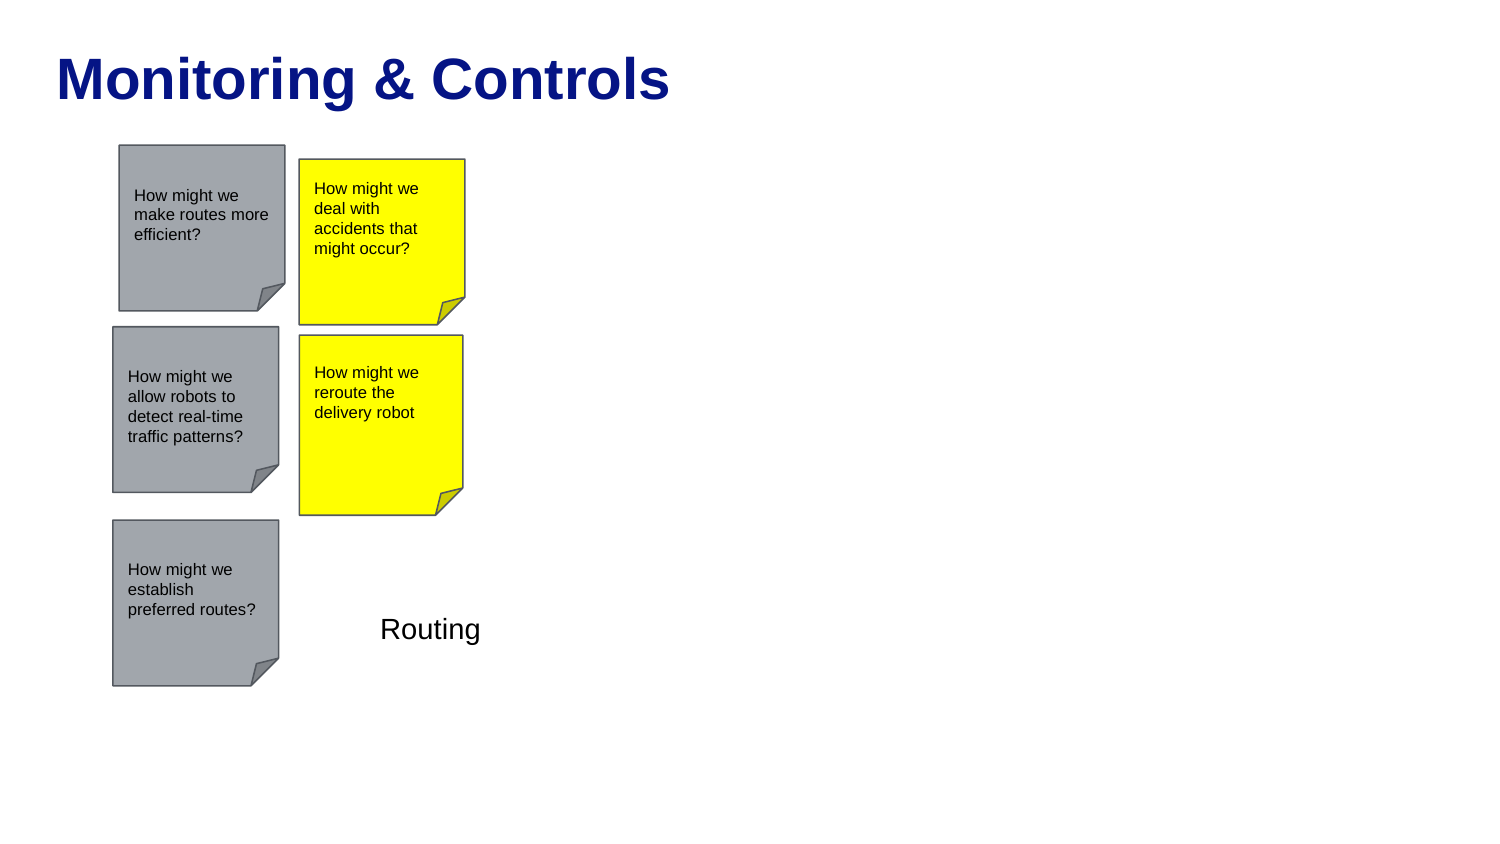

# Monitoring & Controls
How might we make routes more efficient?
How might we deal with accidents that might occur?

How might we allow robots to detect real-time traffic patterns?

How might we reroute the delivery robot

How might we establish preferred routes?
Routing